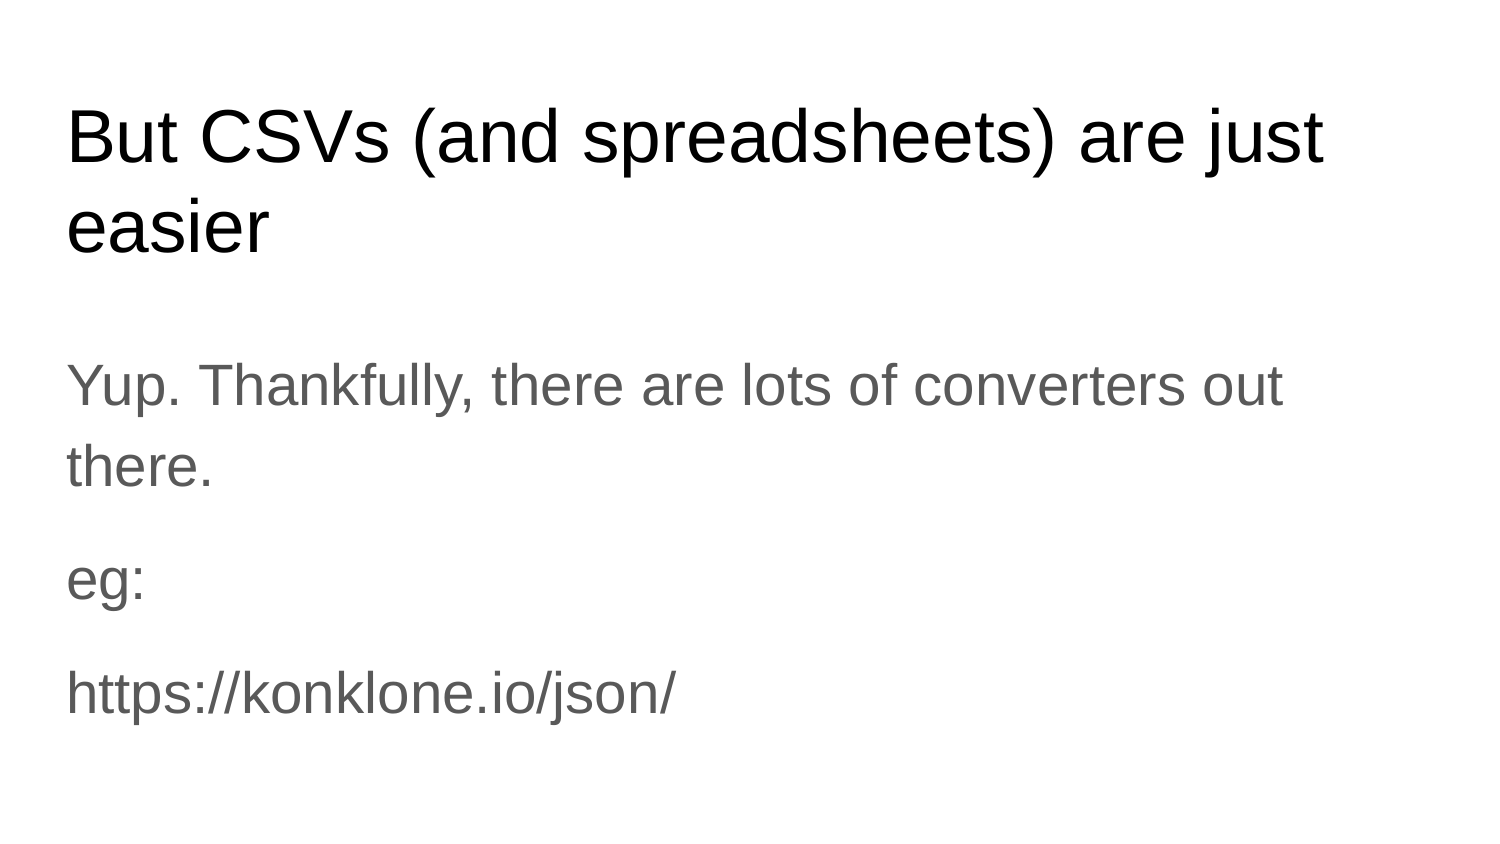

# But CSVs (and spreadsheets) are just easier

Yup. Thankfully, there are lots of converters out there.
eg:
https://konklone.io/json/